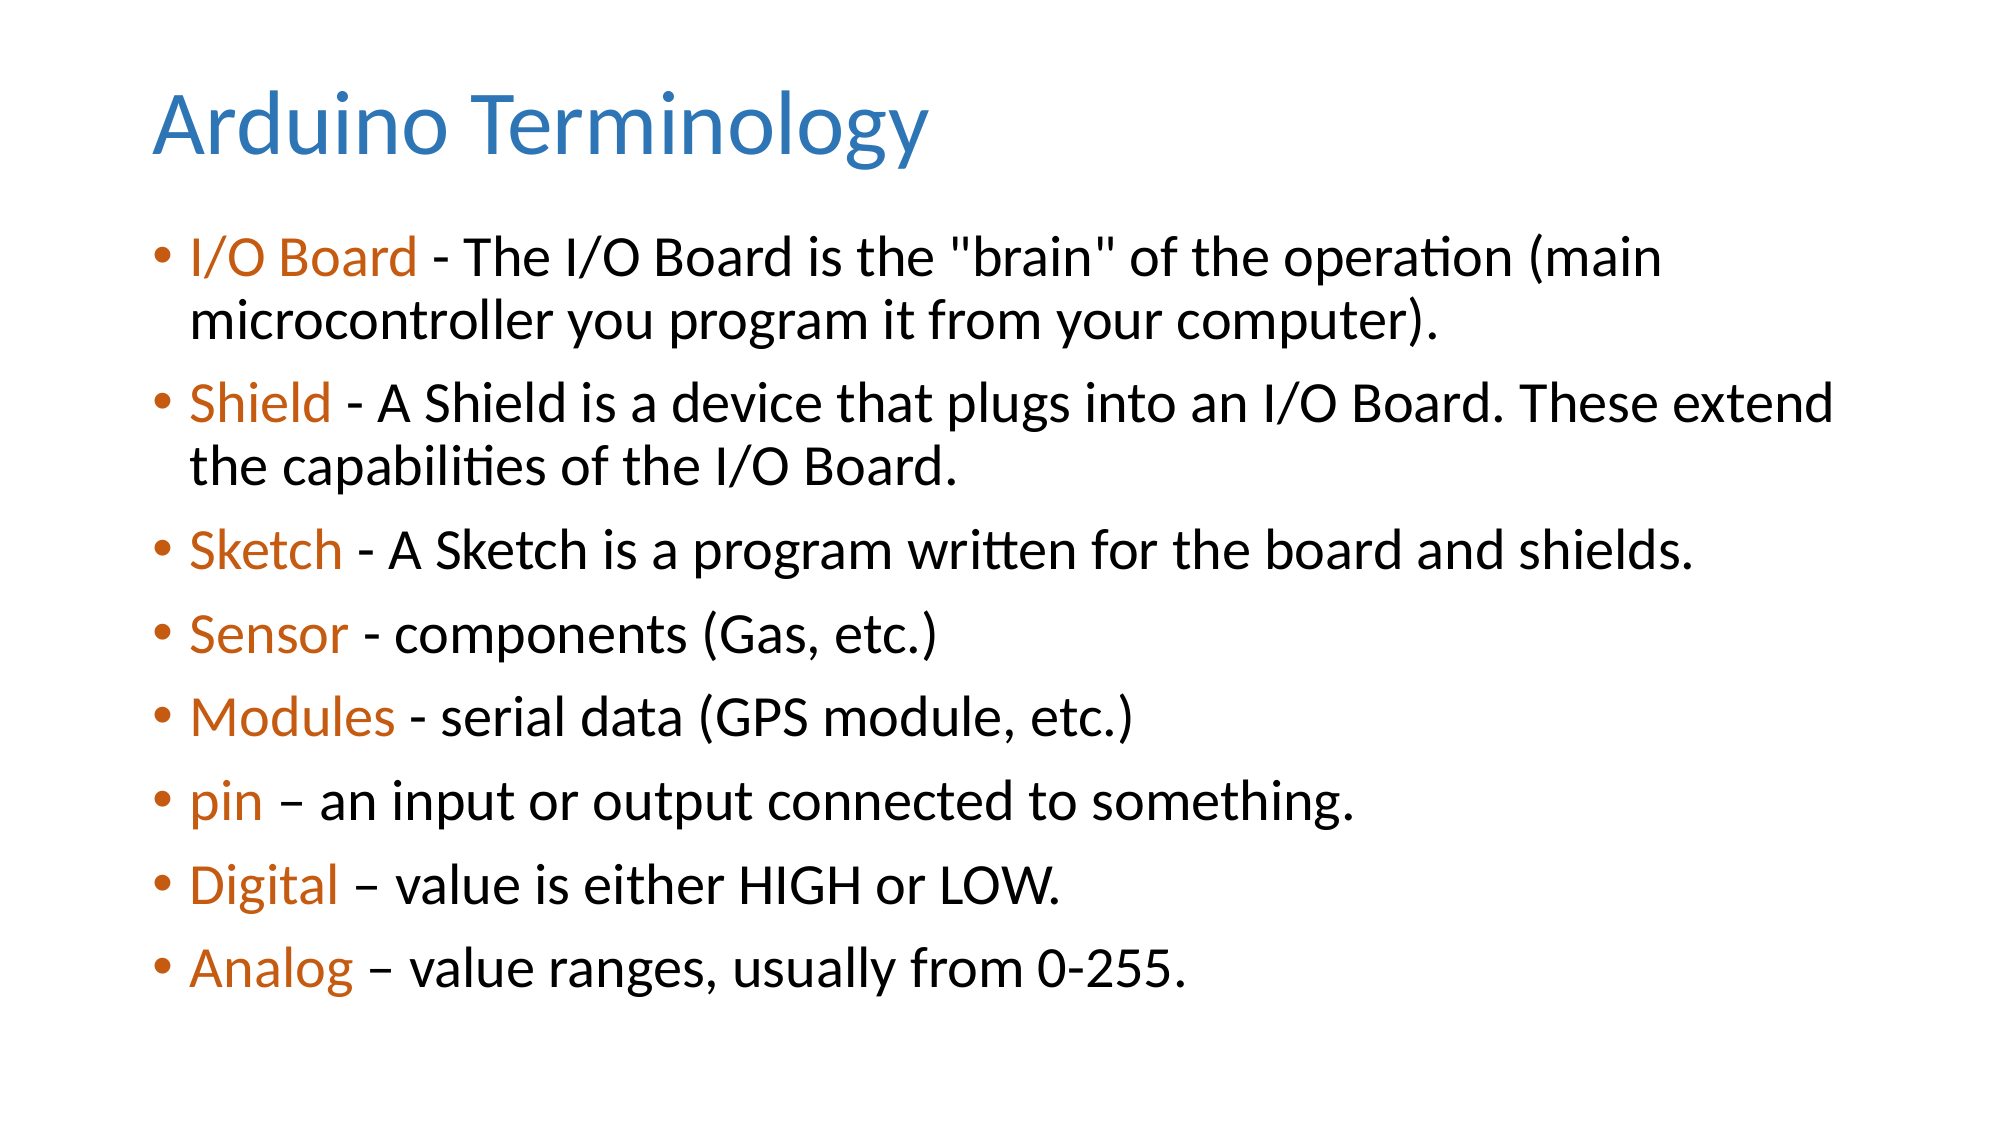

# Arduino Terminology
I/O Board - The I/O Board is the "brain" of the operation (main microcontroller you program it from your computer).
Shield - A Shield is a device that plugs into an I/O Board. These extend the capabilities of the I/O Board.
Sketch - A Sketch is a program written for the board and shields.
Sensor - components (Gas, etc.)
Modules - serial data (GPS module, etc.)
pin – an input or output connected to something.
Digital – value is either HIGH or LOW.
Analog – value ranges, usually from 0-255.